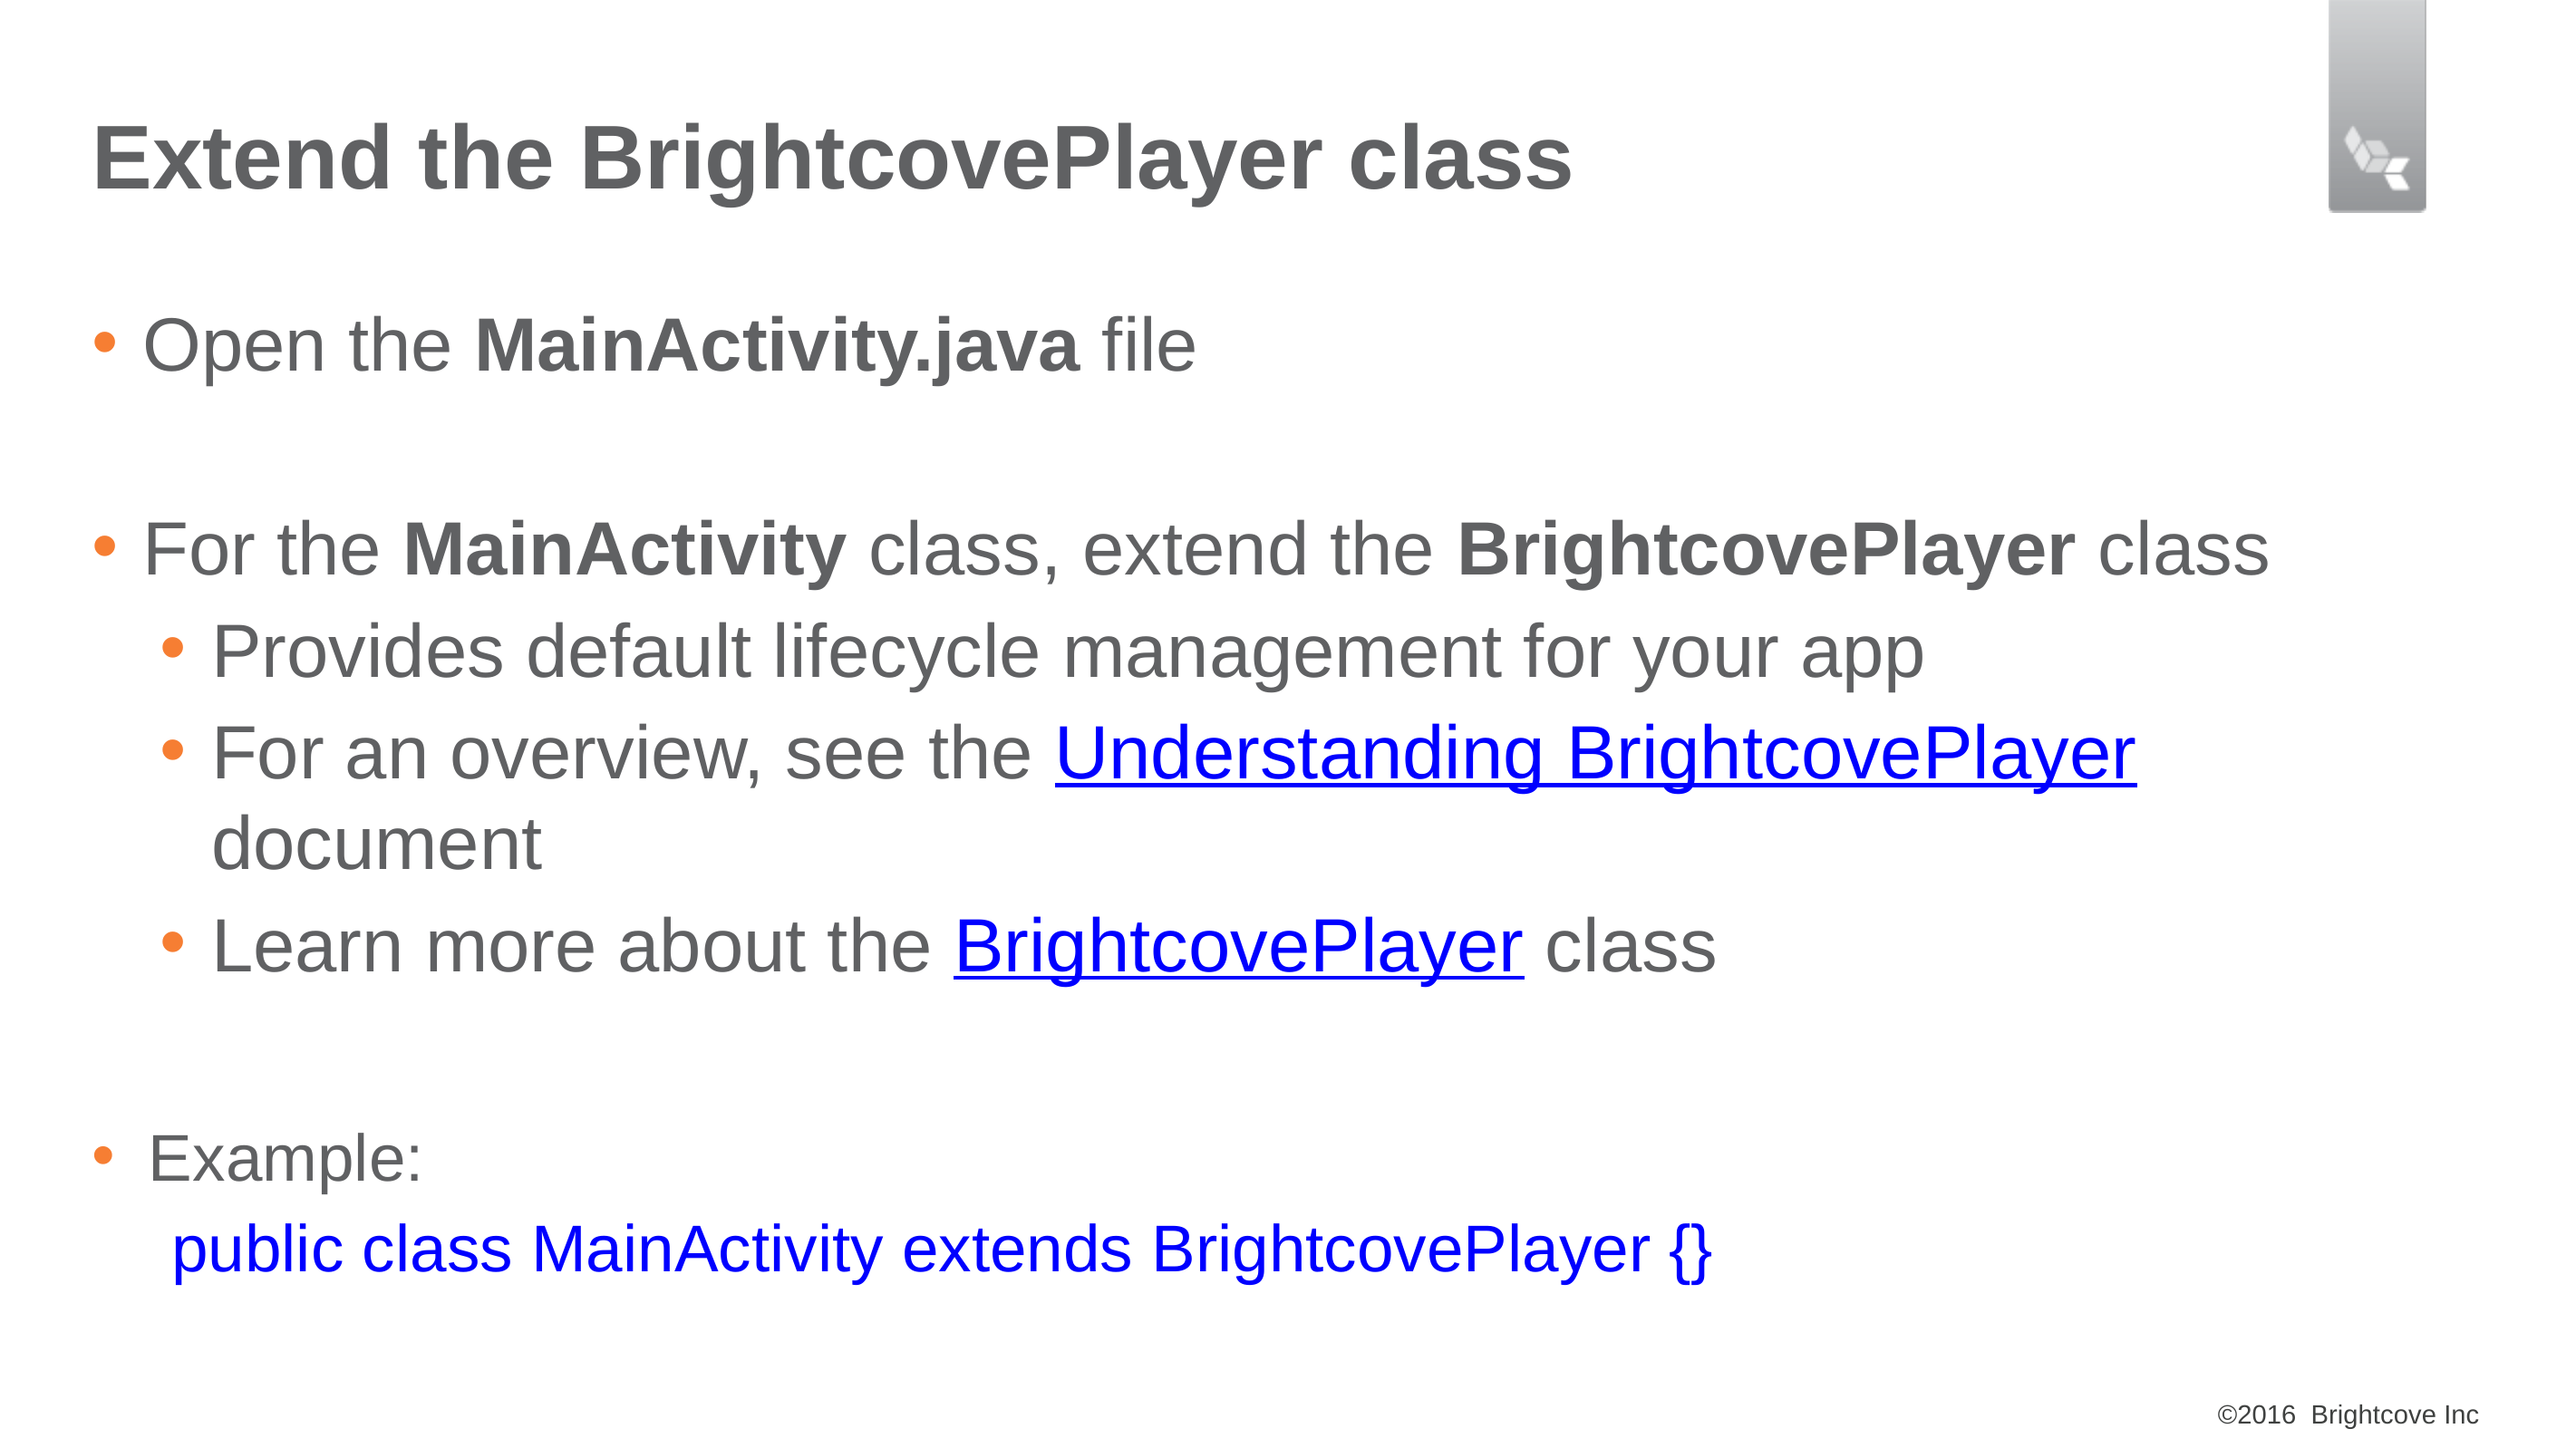

# Extend the BrightcovePlayer class
Open the MainActivity.java file

For the MainActivity class, extend the BrightcovePlayer class
Provides default lifecycle management for your app
For an overview, see the Understanding BrightcovePlayer document
Learn more about the BrightcovePlayer class

Example:
public class MainActivity extends BrightcovePlayer {}
26